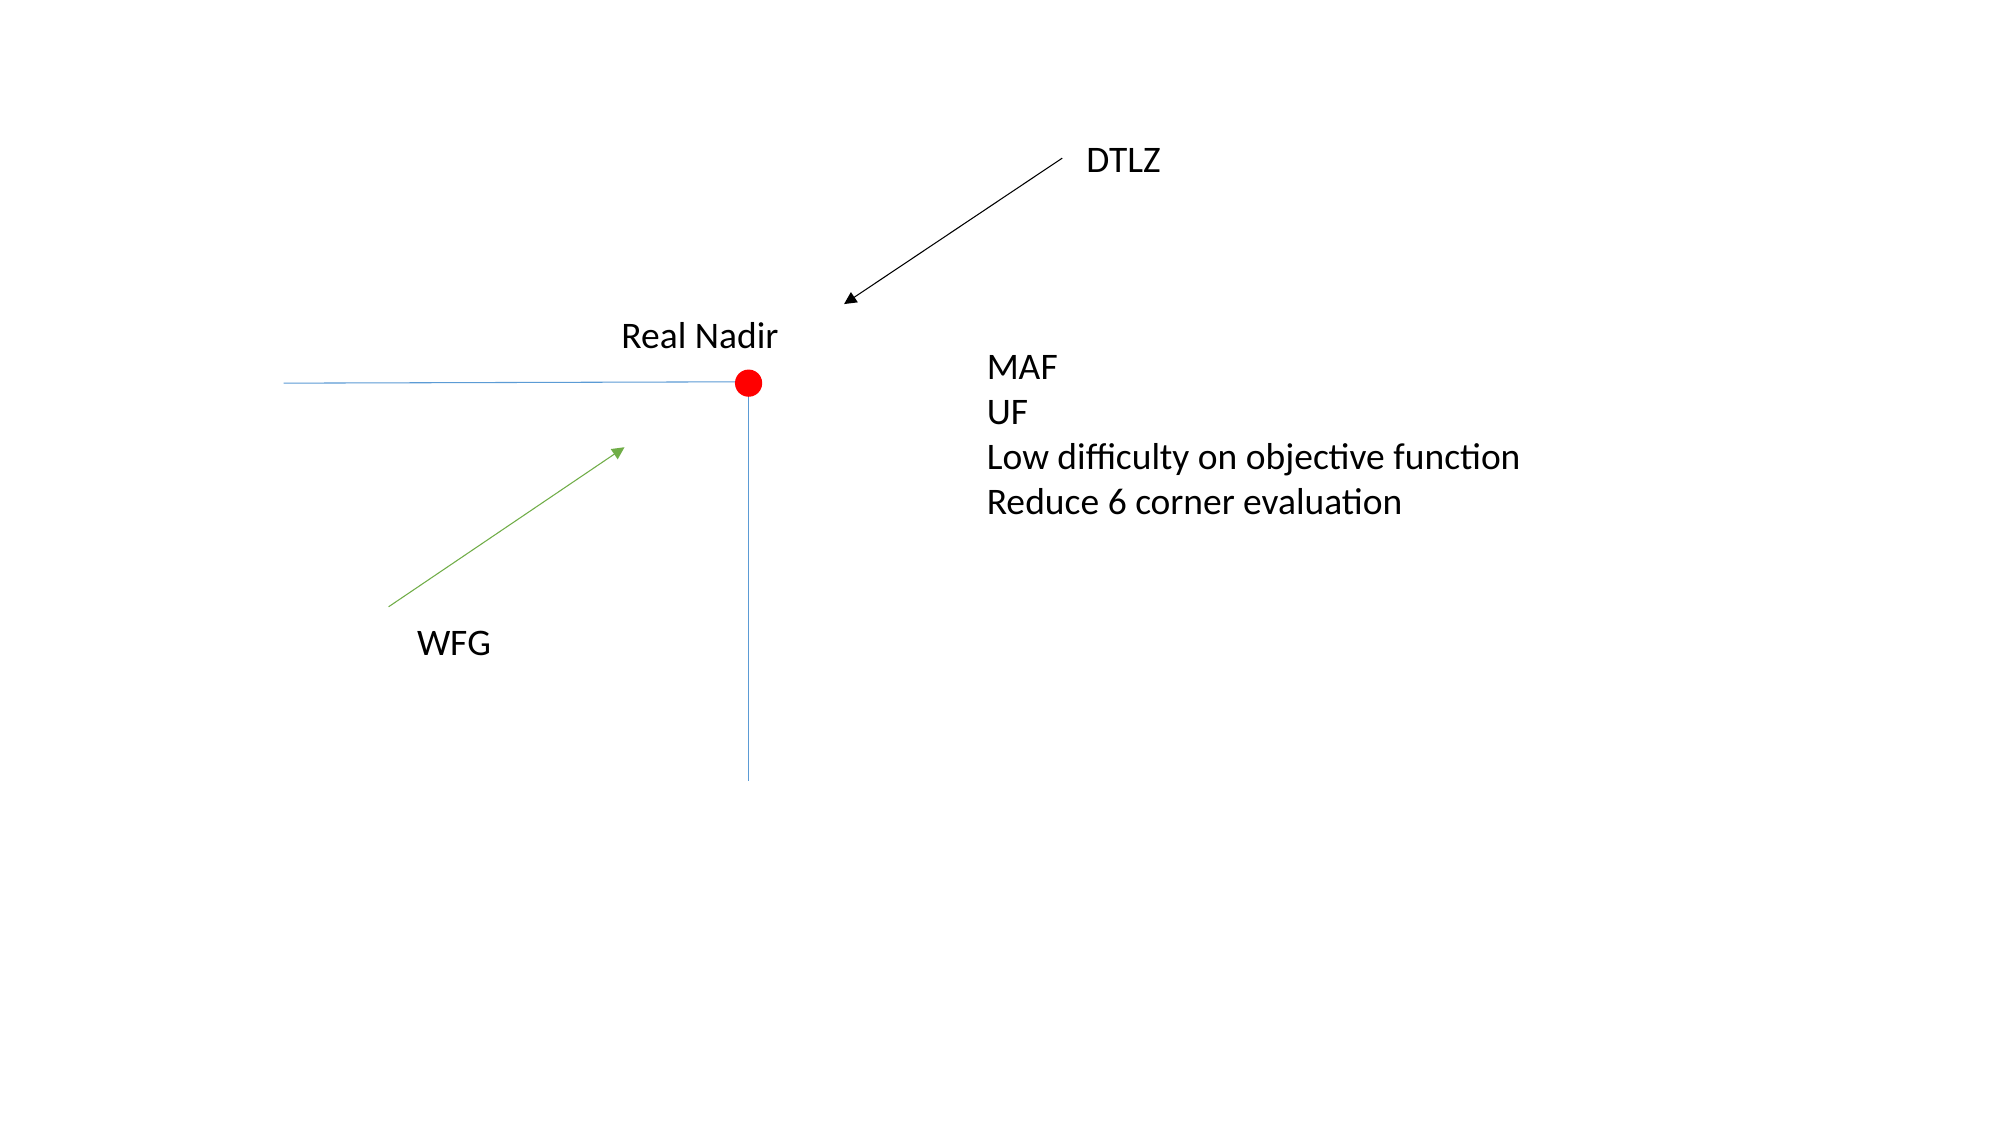

DTLZ
Real Nadir
MAF
UF
Low difficulty on objective function
Reduce 6 corner evaluation

WFG